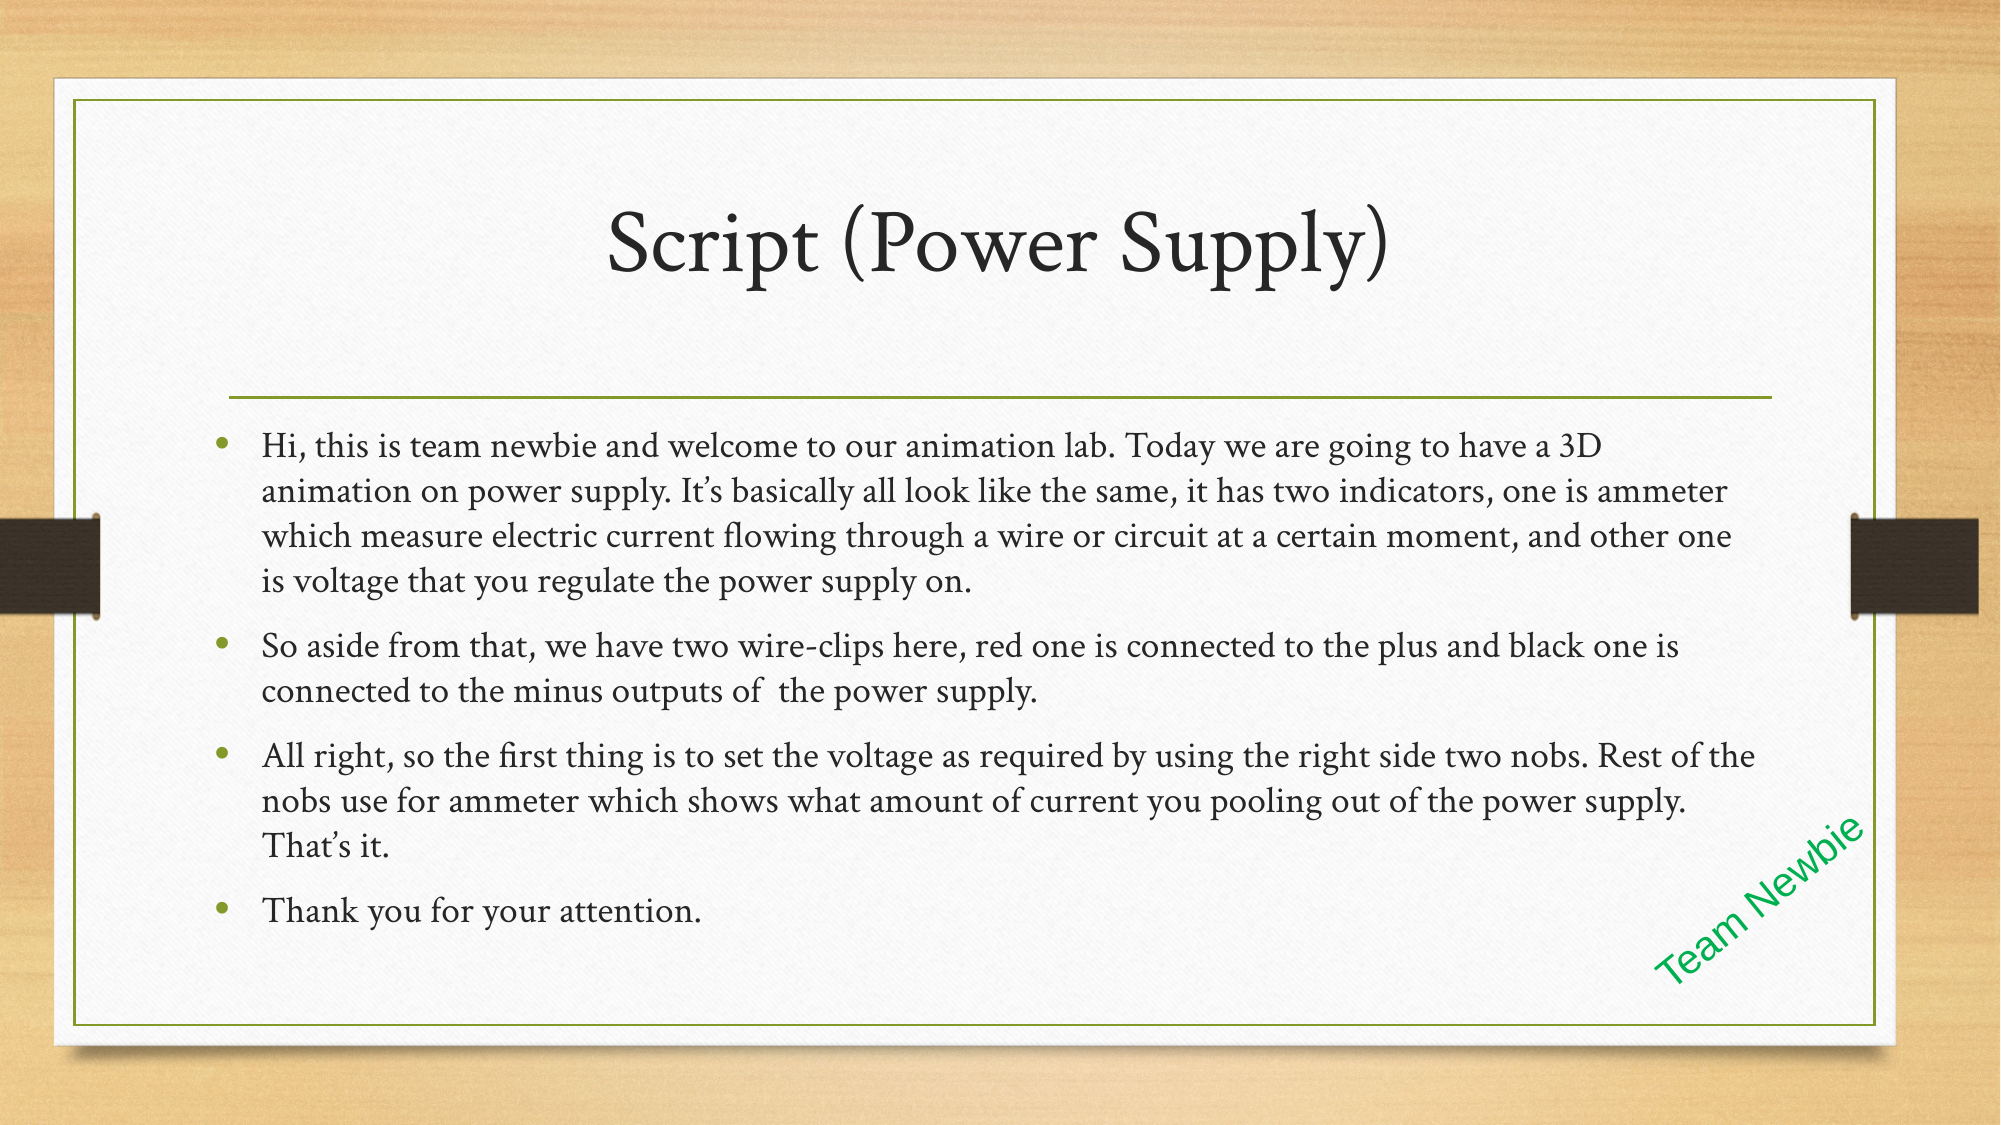

# Script (Power Supply)
Hi, this is team newbie and welcome to our animation lab. Today we are going to have a 3D animation on power supply. It’s basically all look like the same, it has two indicators, one is ammeter which measure electric current flowing through a wire or circuit at a certain moment, and other one is voltage that you regulate the power supply on.
So aside from that, we have two wire-clips here, red one is connected to the plus and black one is connected to the minus outputs of  the power supply.
All right, so the first thing is to set the voltage as required by using the right side two nobs. Rest of the nobs use for ammeter which shows what amount of current you pooling out of the power supply. That’s it.
Thank you for your attention.